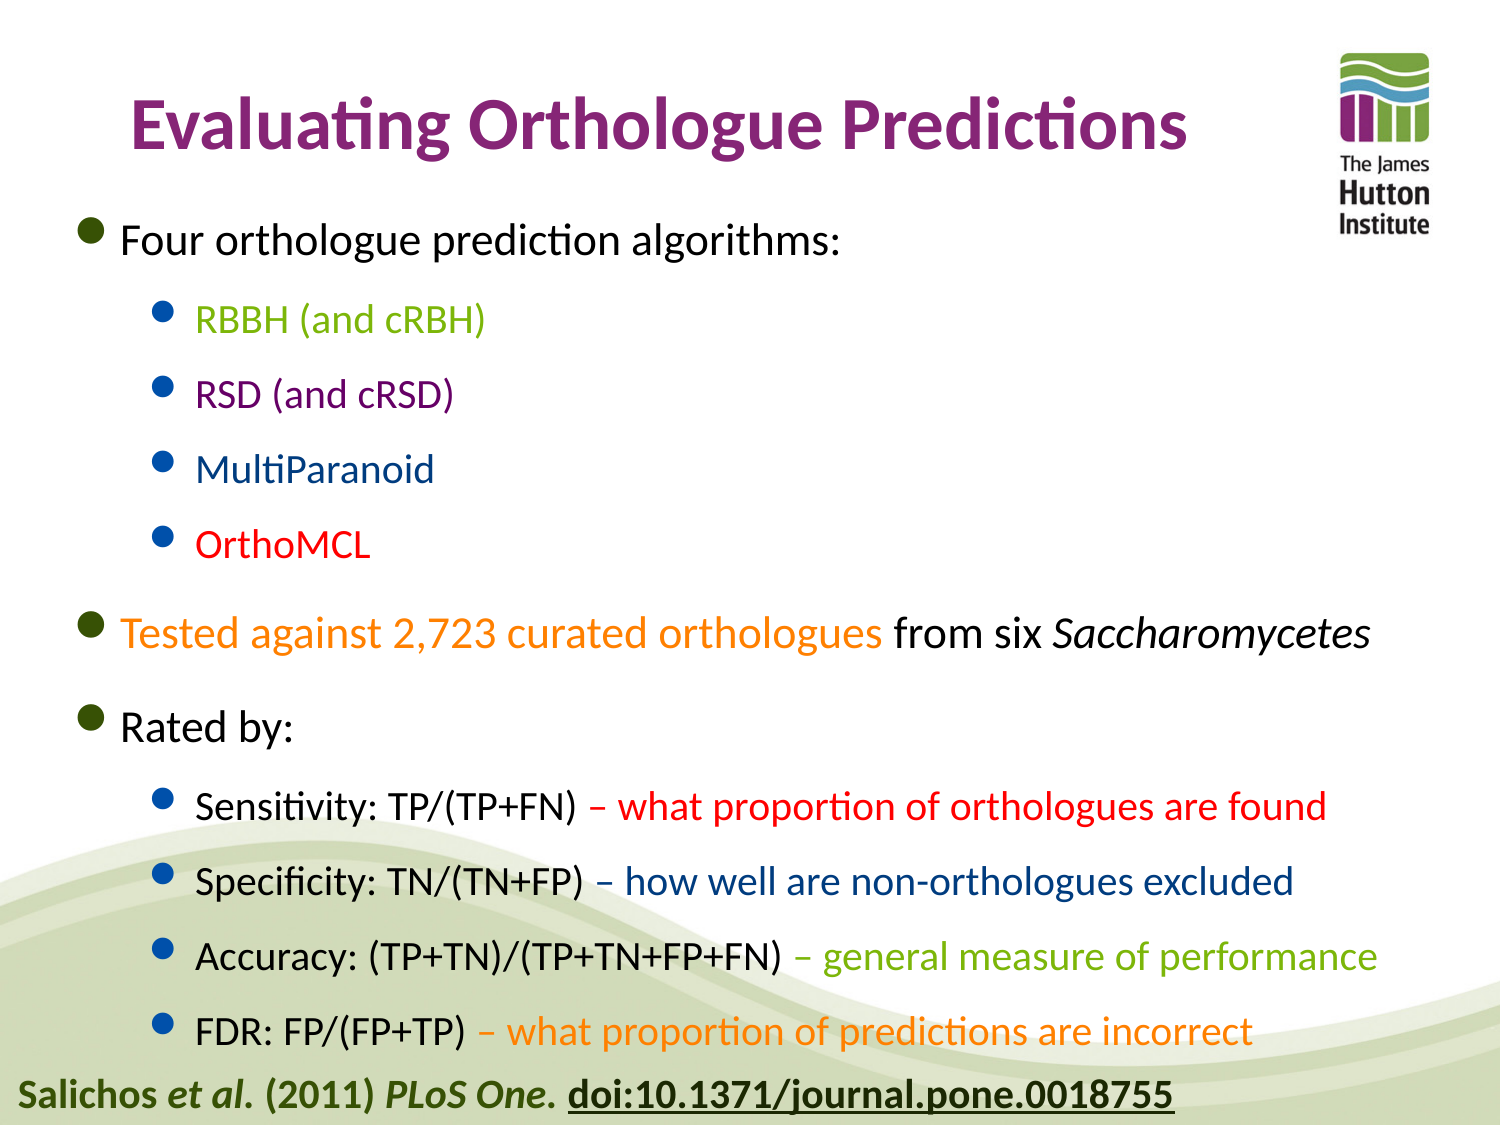

# Evaluating Orthologue Predictions
Four orthologue prediction algorithms:
RBBH (and cRBH)
RSD (and cRSD)
MultiParanoid
OrthoMCL
Tested against 2,723 curated orthologues from six Saccharomycetes
Rated by:
Sensitivity: TP/(TP+FN) – what proportion of orthologues are found
Specificity: TN/(TN+FP) – how well are non-orthologues excluded
Accuracy: (TP+TN)/(TP+TN+FP+FN) – general measure of performance
FDR: FP/(FP+TP) – what proportion of predictions are incorrect

Salichos et al. (2011) PLoS One. doi:10.1371/journal.pone.0018755